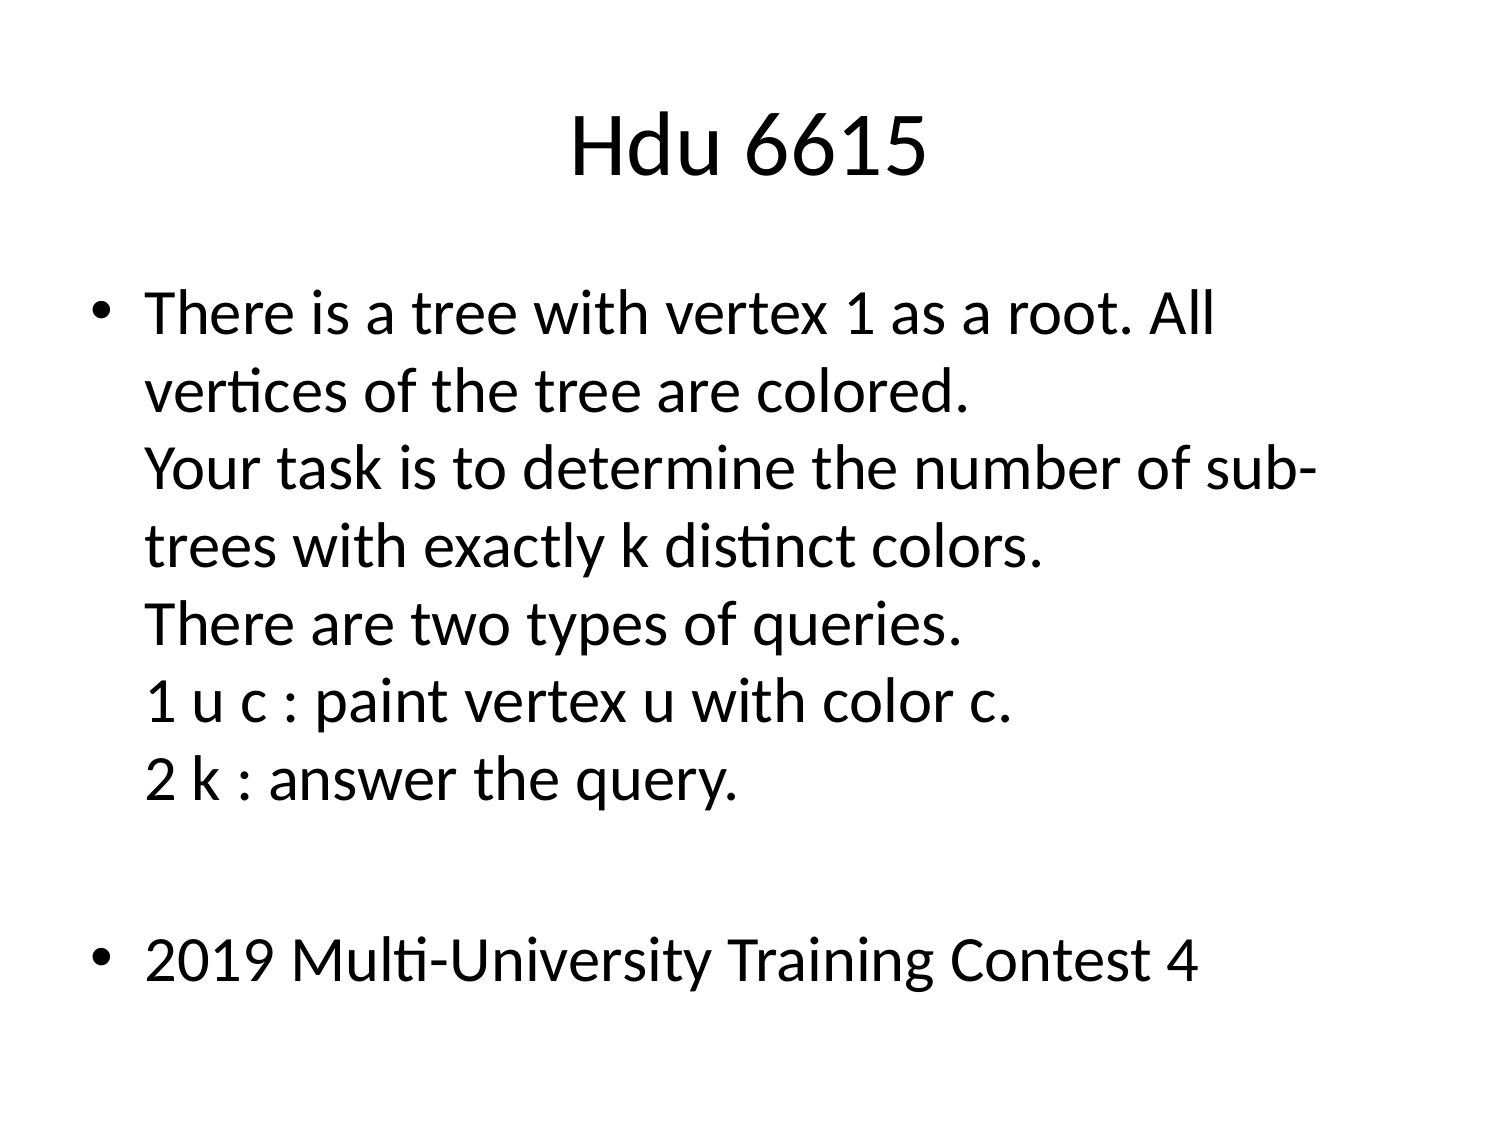

# Hdu 6615
There is a tree with vertex 1 as a root. All vertices of the tree are colored.
Your task is to determine the number of sub-trees with exactly k distinct colors.
There are two types of queries.
1 u c : paint vertex u with color c.
2 k : answer the query.

2019 Multi-University Training Contest 4